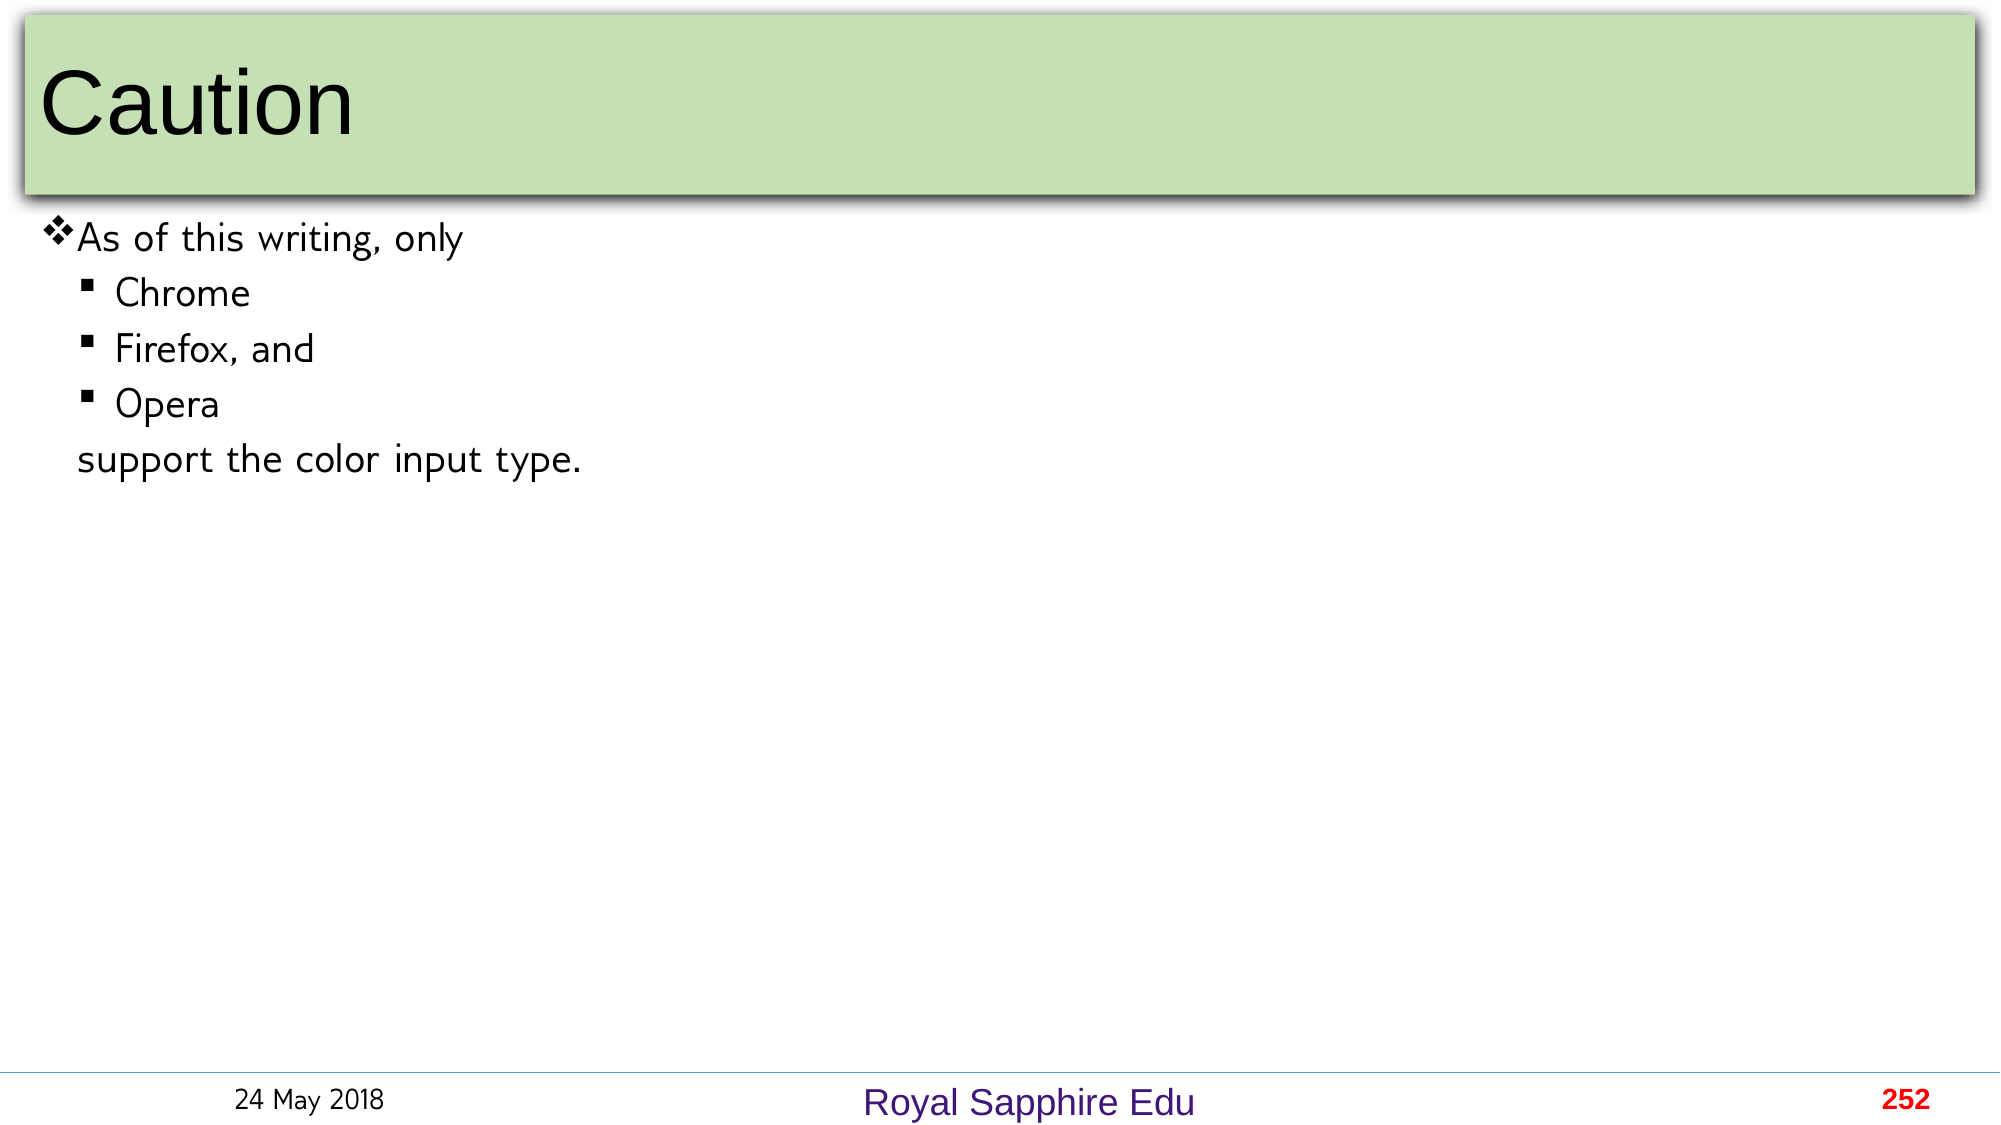

# Caution
As of this writing, only
Chrome
Firefox, and
Opera
support the color input type.
24 May 2018
252